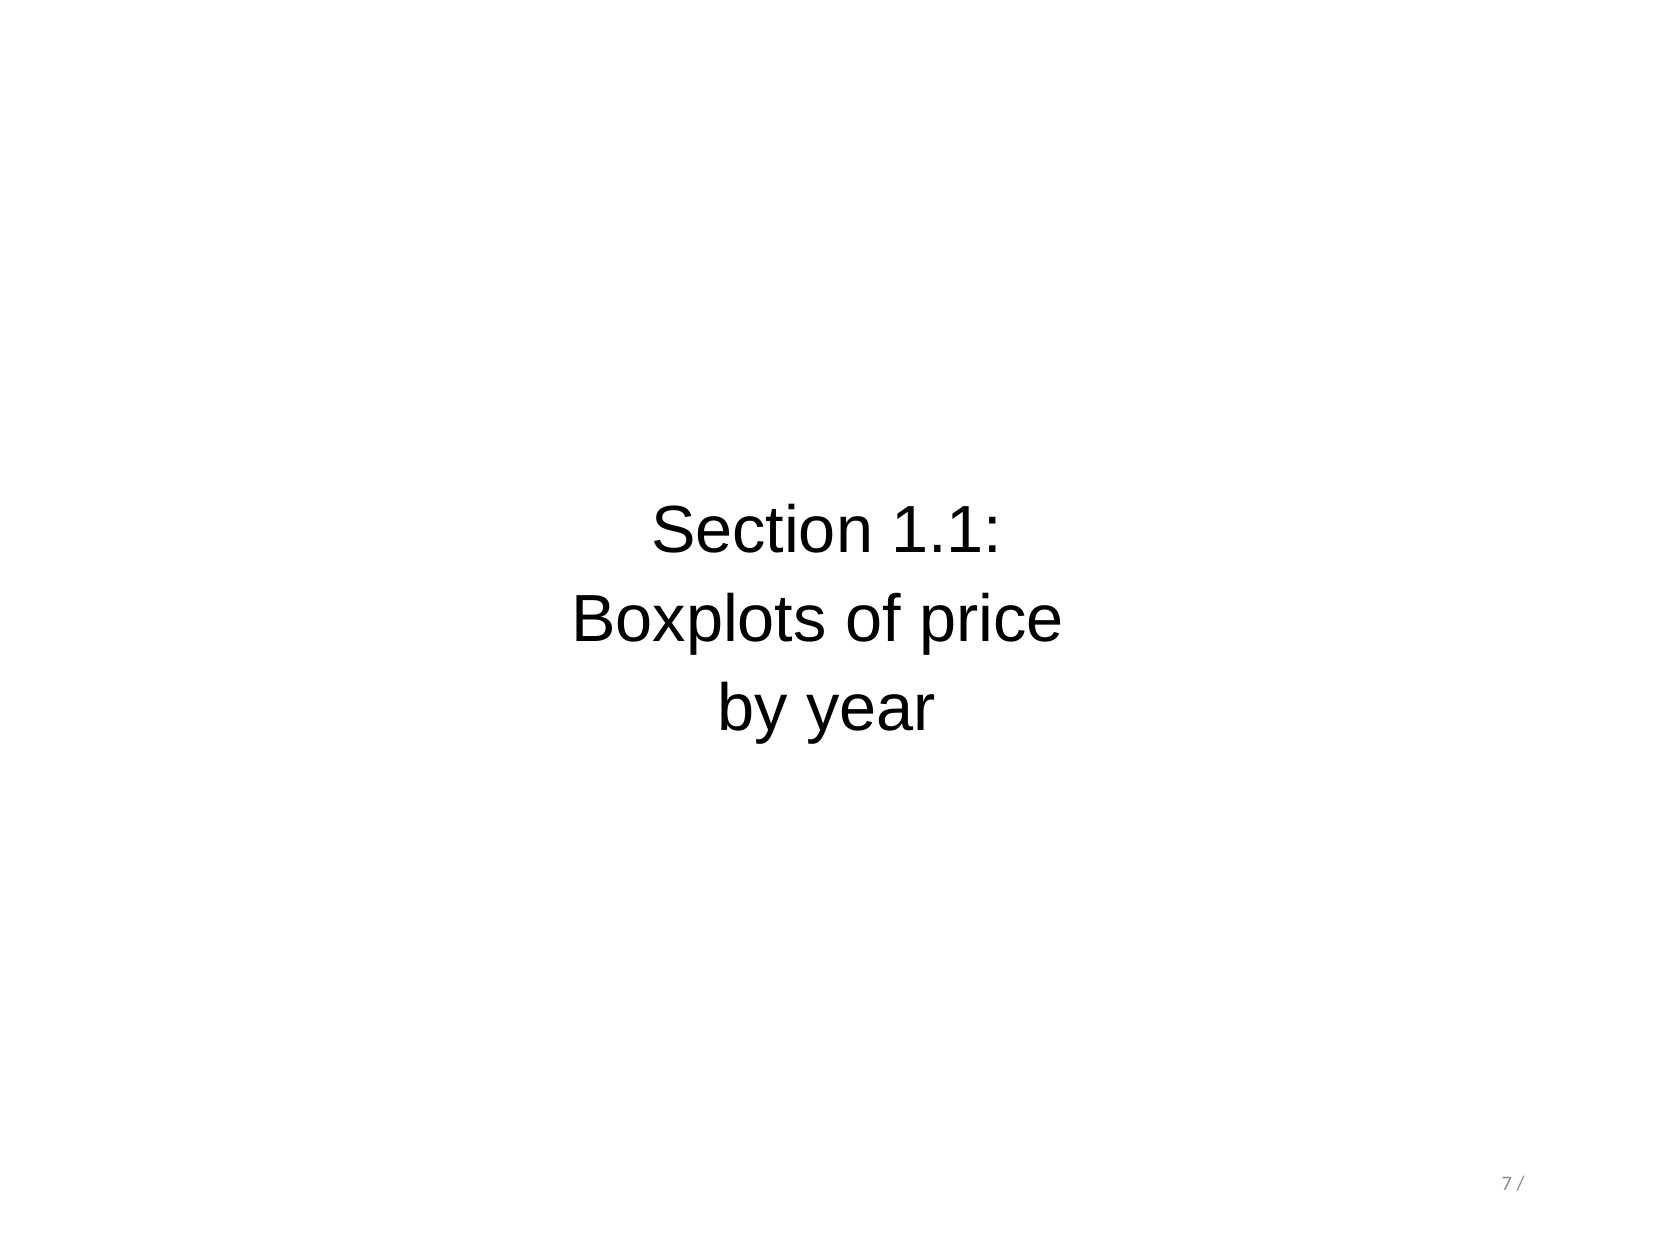

Section 1.1:
Boxplots of price
by year
7 /